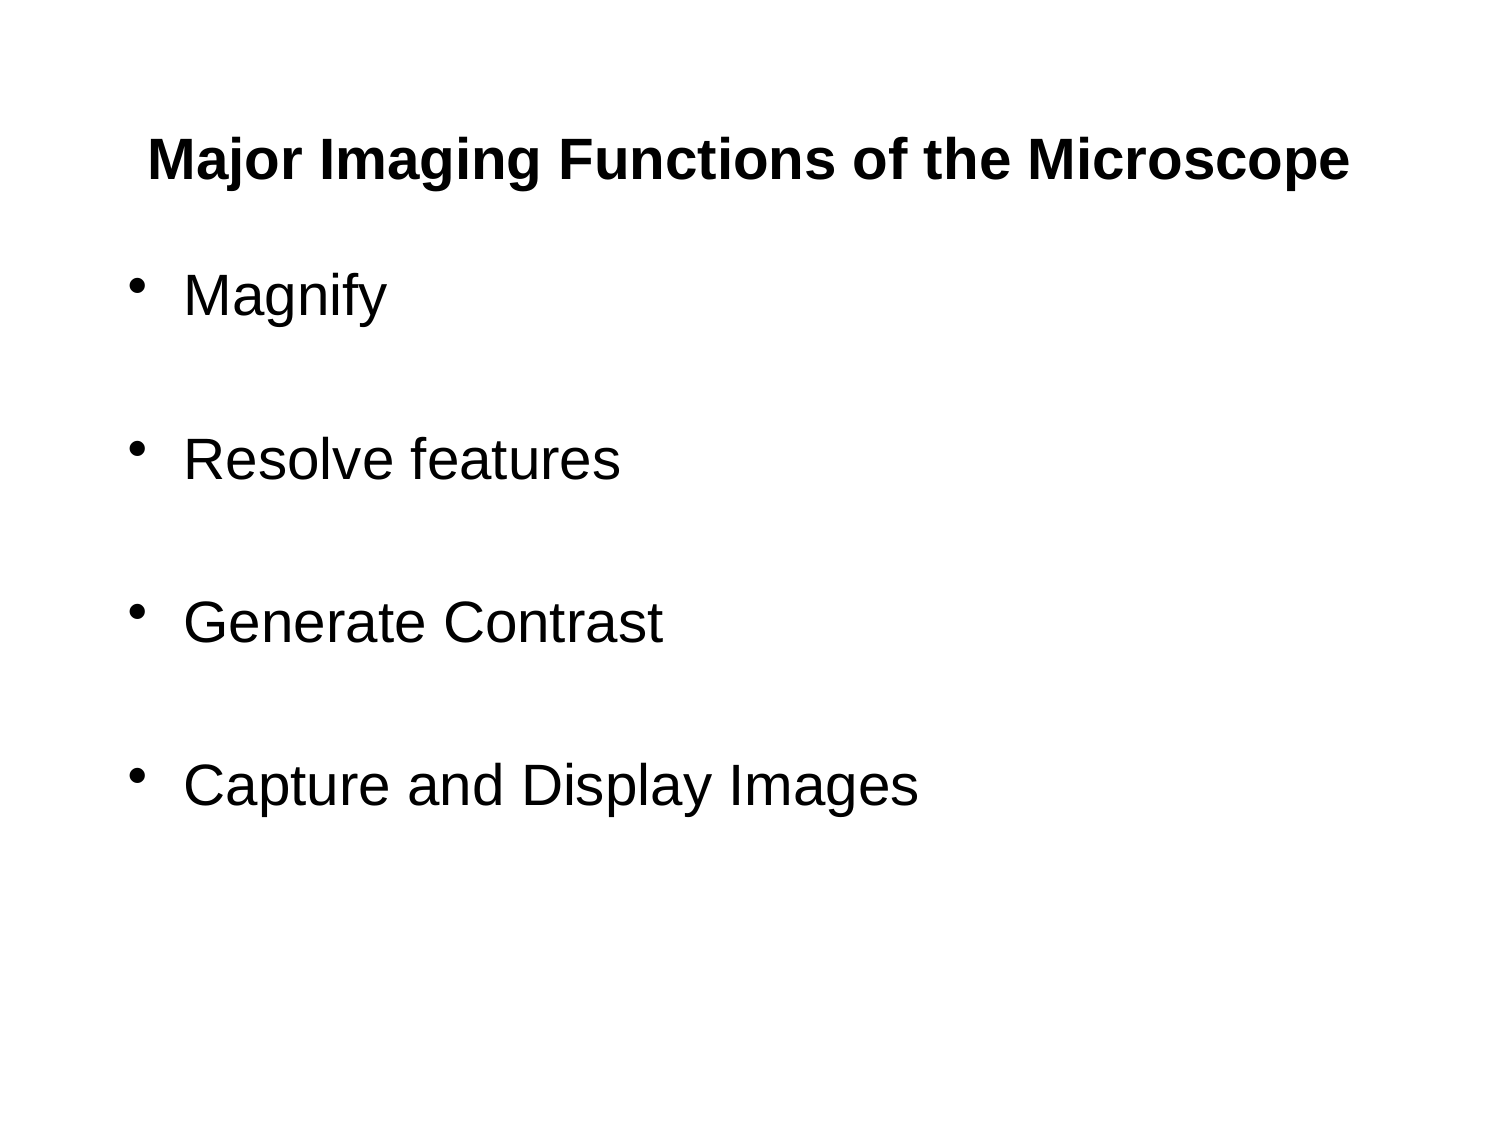

# Major Imaging Functions of the Microscope
Magnify

Resolve features

Generate Contrast

Capture and Display Images